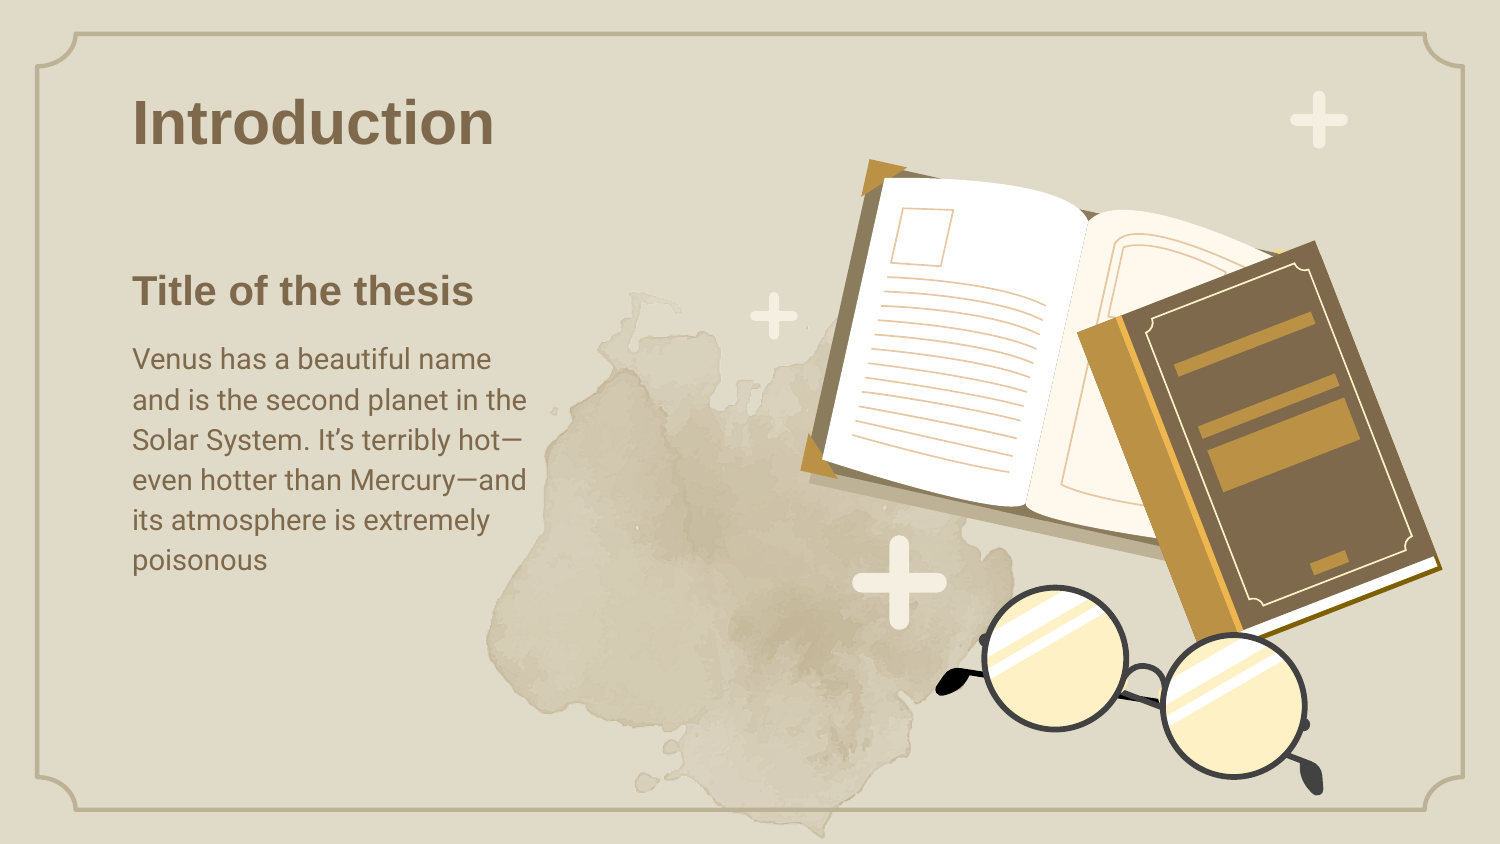

Introduction

# Title of the thesis

Venus has a beautiful name and is the second planet in the Solar System. It’s terribly hot—even hotter than Mercury—and its atmosphere is extremely poisonous